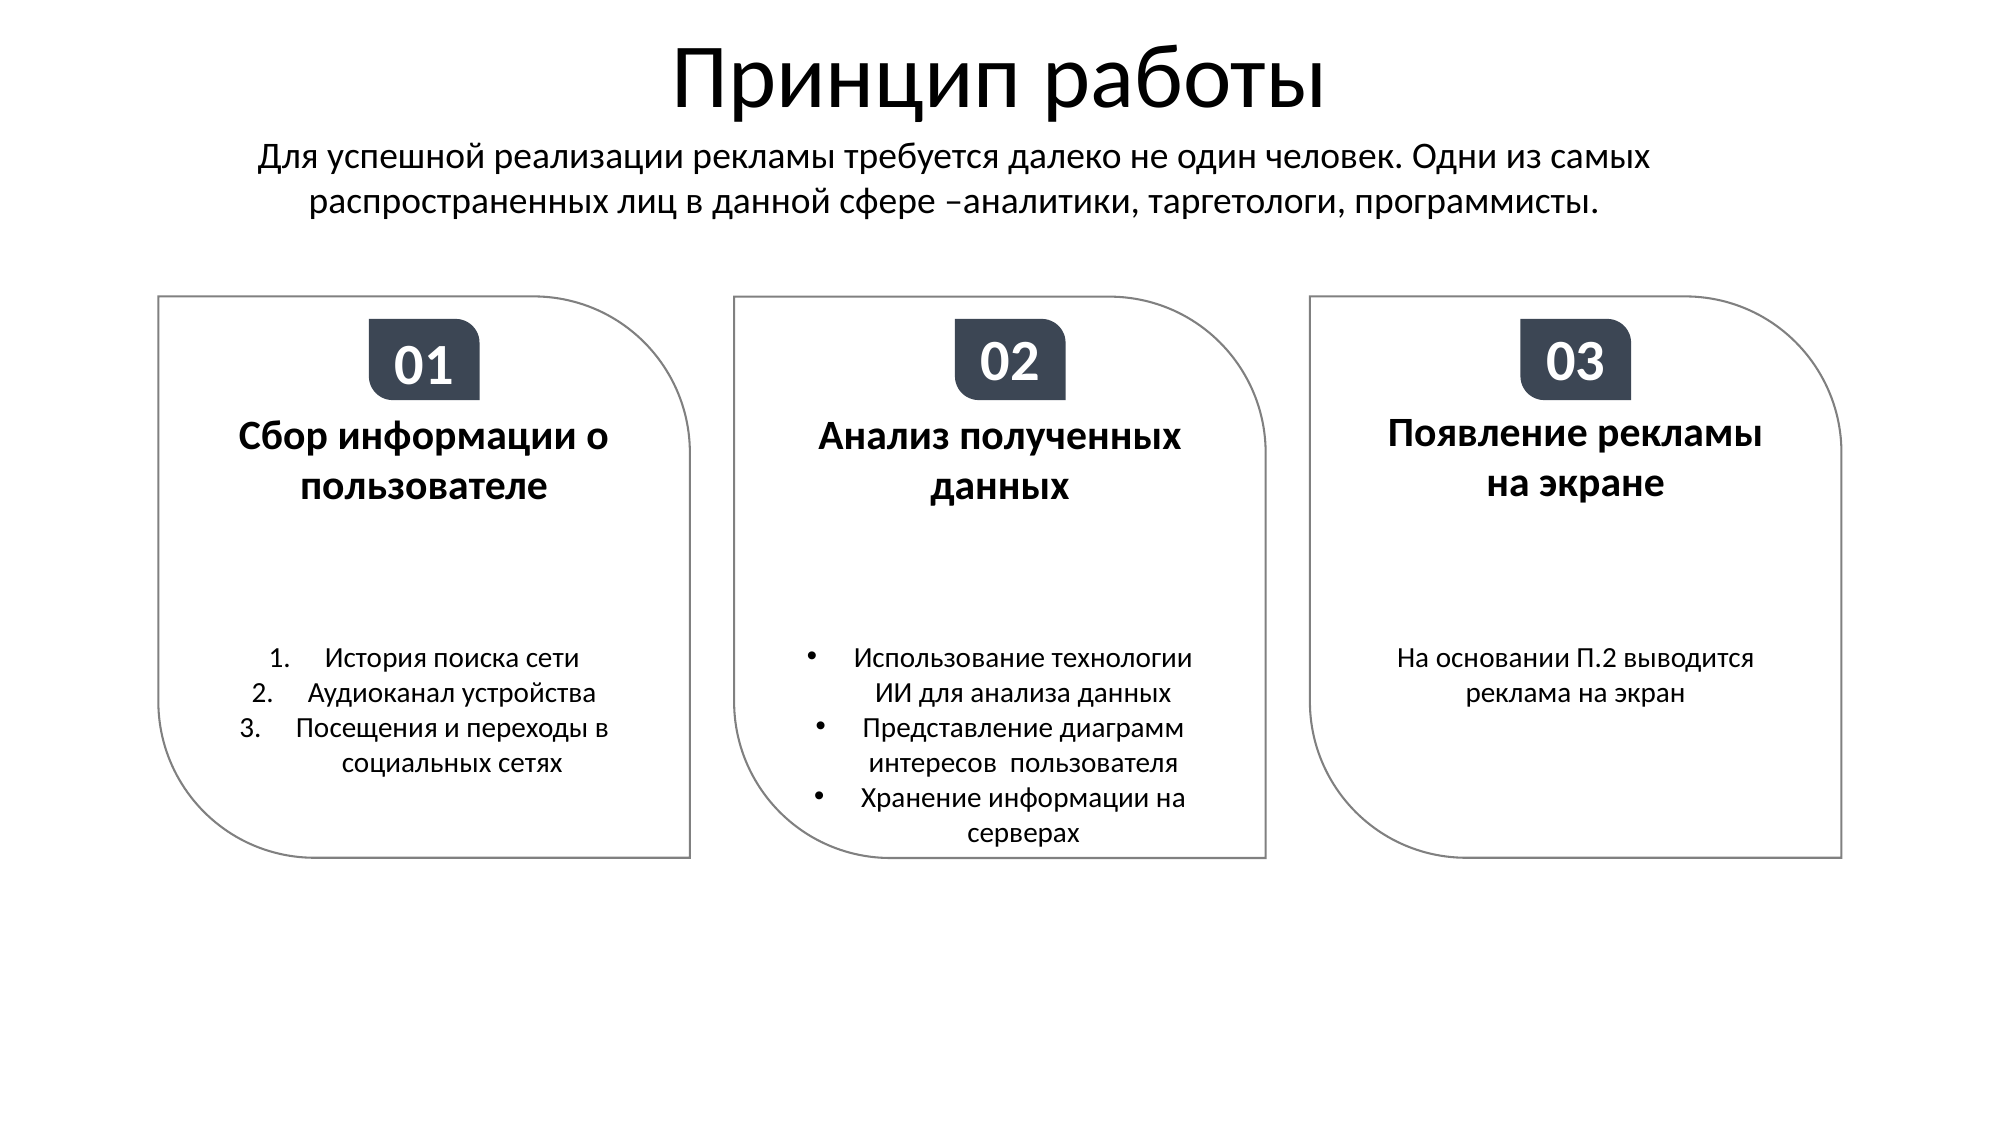

Принцип работы
Для успешной реализации рекламы требуется далеко не один человек. Одни из самых распространенных лиц в данной сфере –аналитики, таргетологи, программисты.

02
03
01

Появление рекламы на экране
Сбор информации о пользователе
Анализ полученных данных
История поиска сети
Аудиоканал устройства
Посещения и переходы в социальных сетях
Использование технологии ИИ для анализа данных
Представление диаграмм интересов  пользователя
Хранение информации на серверах
На основании П.2 выводится реклама на экран